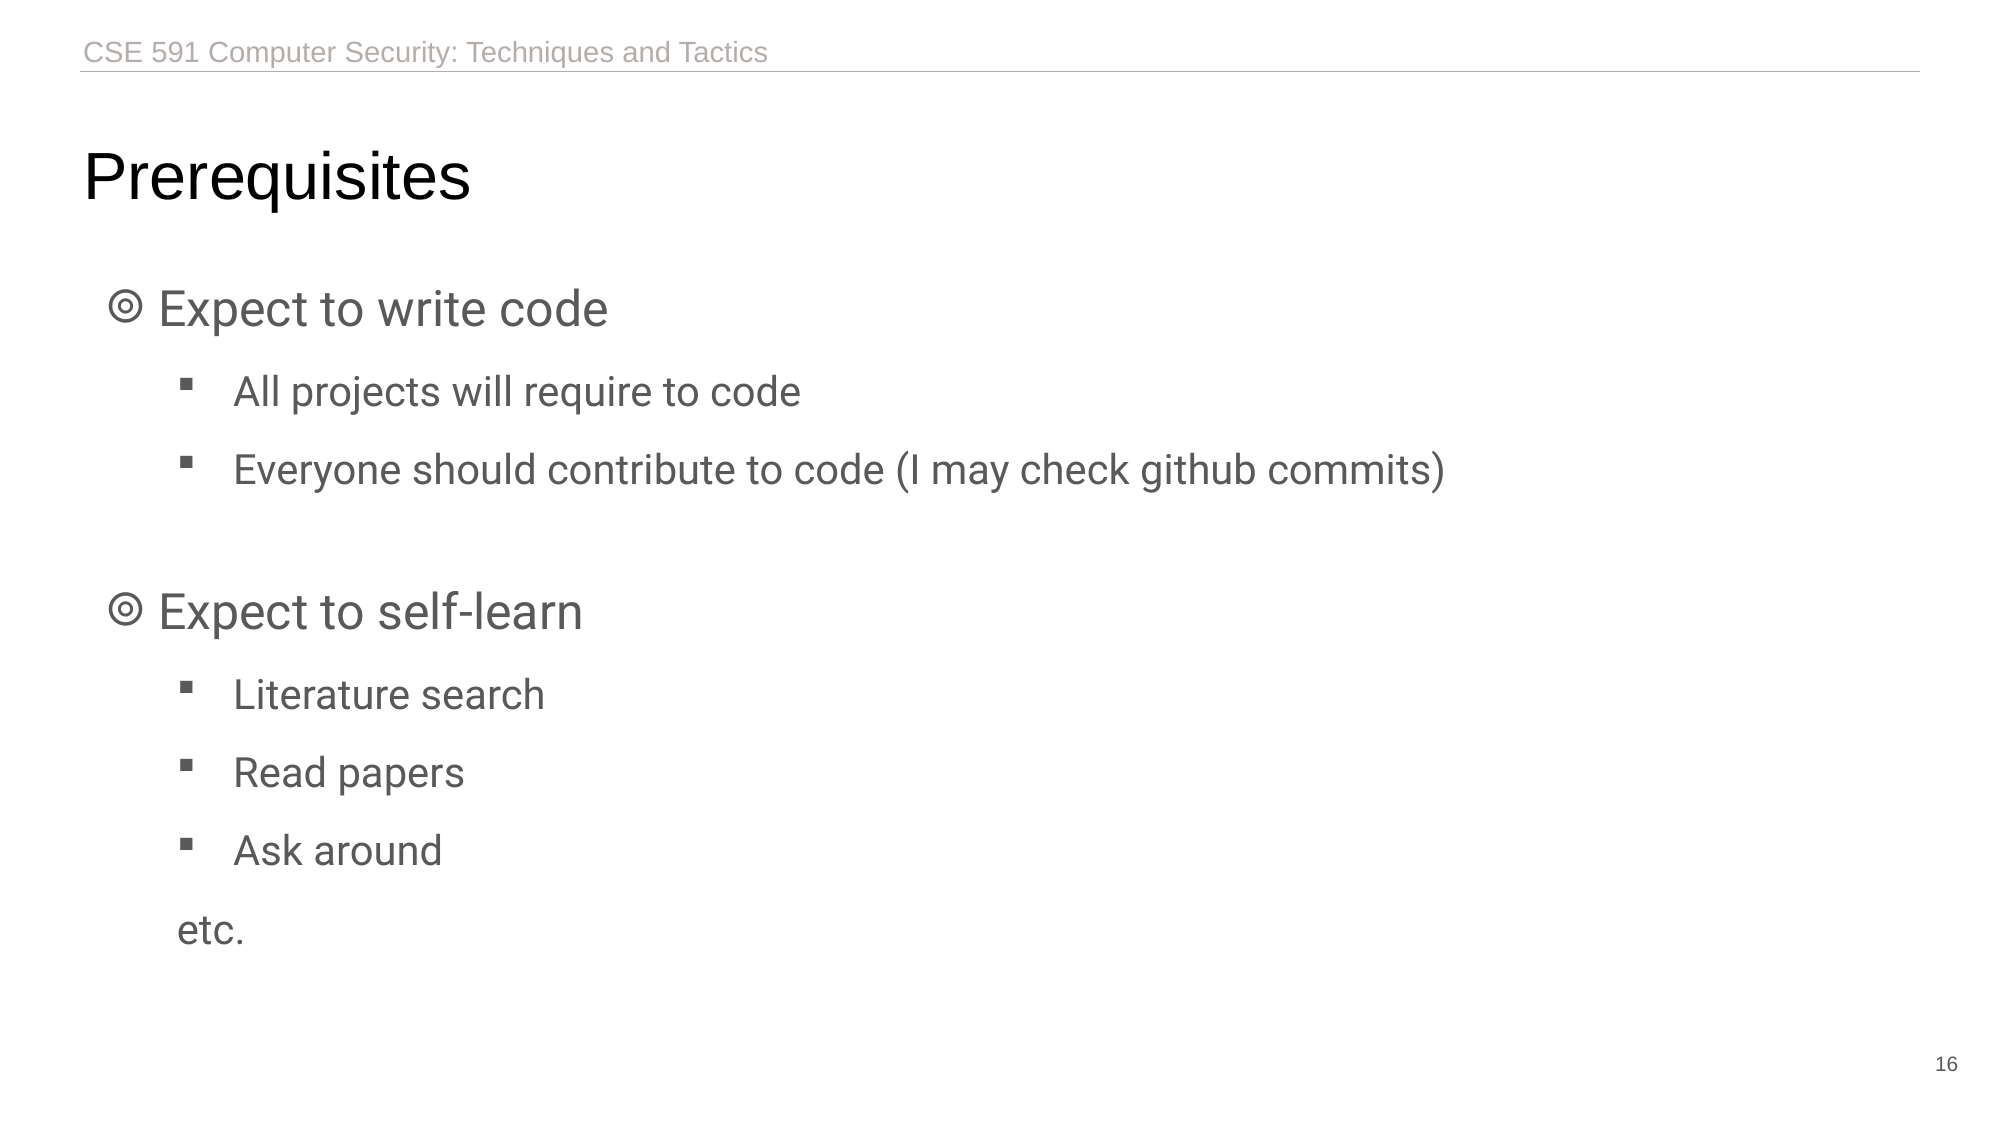

# Prerequisites
Expect to write code
All projects will require to code
Everyone should contribute to code (I may check github commits)

Expect to self-learn
Literature search
Read papers
Ask around
etc.
16